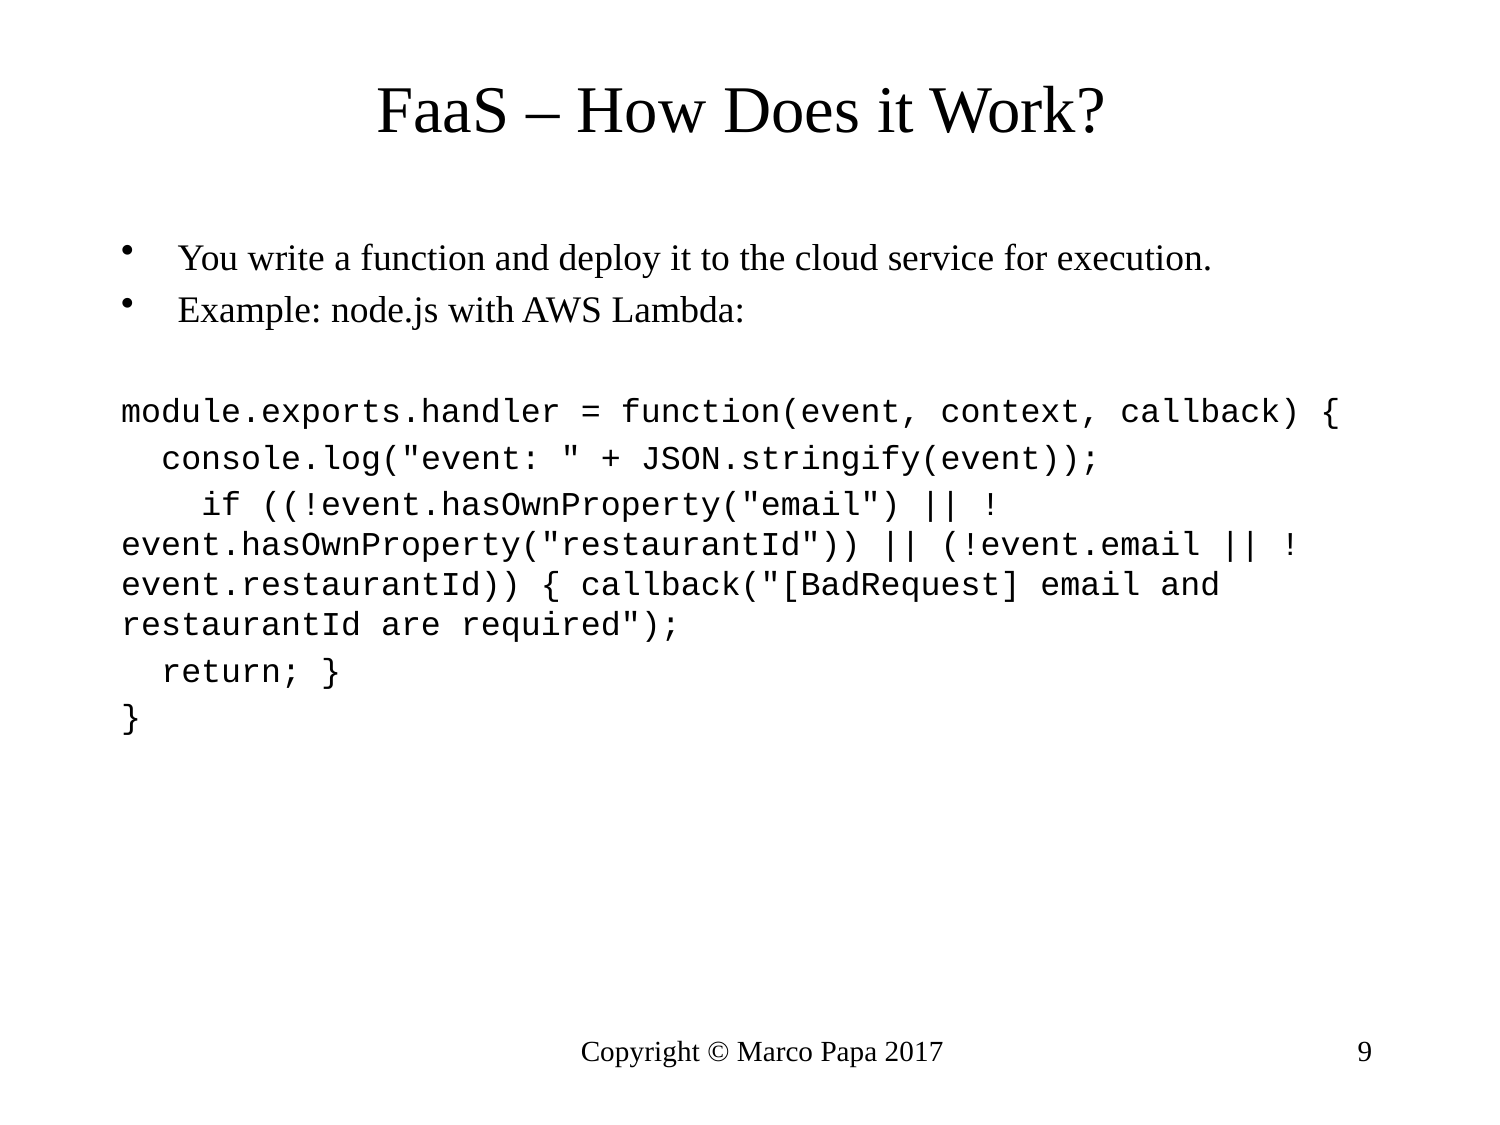

# FaaS – How Does it Work?
You write a function and deploy it to the cloud service for execution.
Example: node.js with AWS Lambda:

module.exports.handler = function(event, context, callback) {
  console.log("event: " + JSON.stringify(event));
    if ((!event.hasOwnProperty("email") || !event.hasOwnProperty("restaurantId")) || (!event.email || !event.restaurantId)) { callback("[BadRequest] email and restaurantId are required");
  return; }
}

Copyright © Marco Papa 2017
9